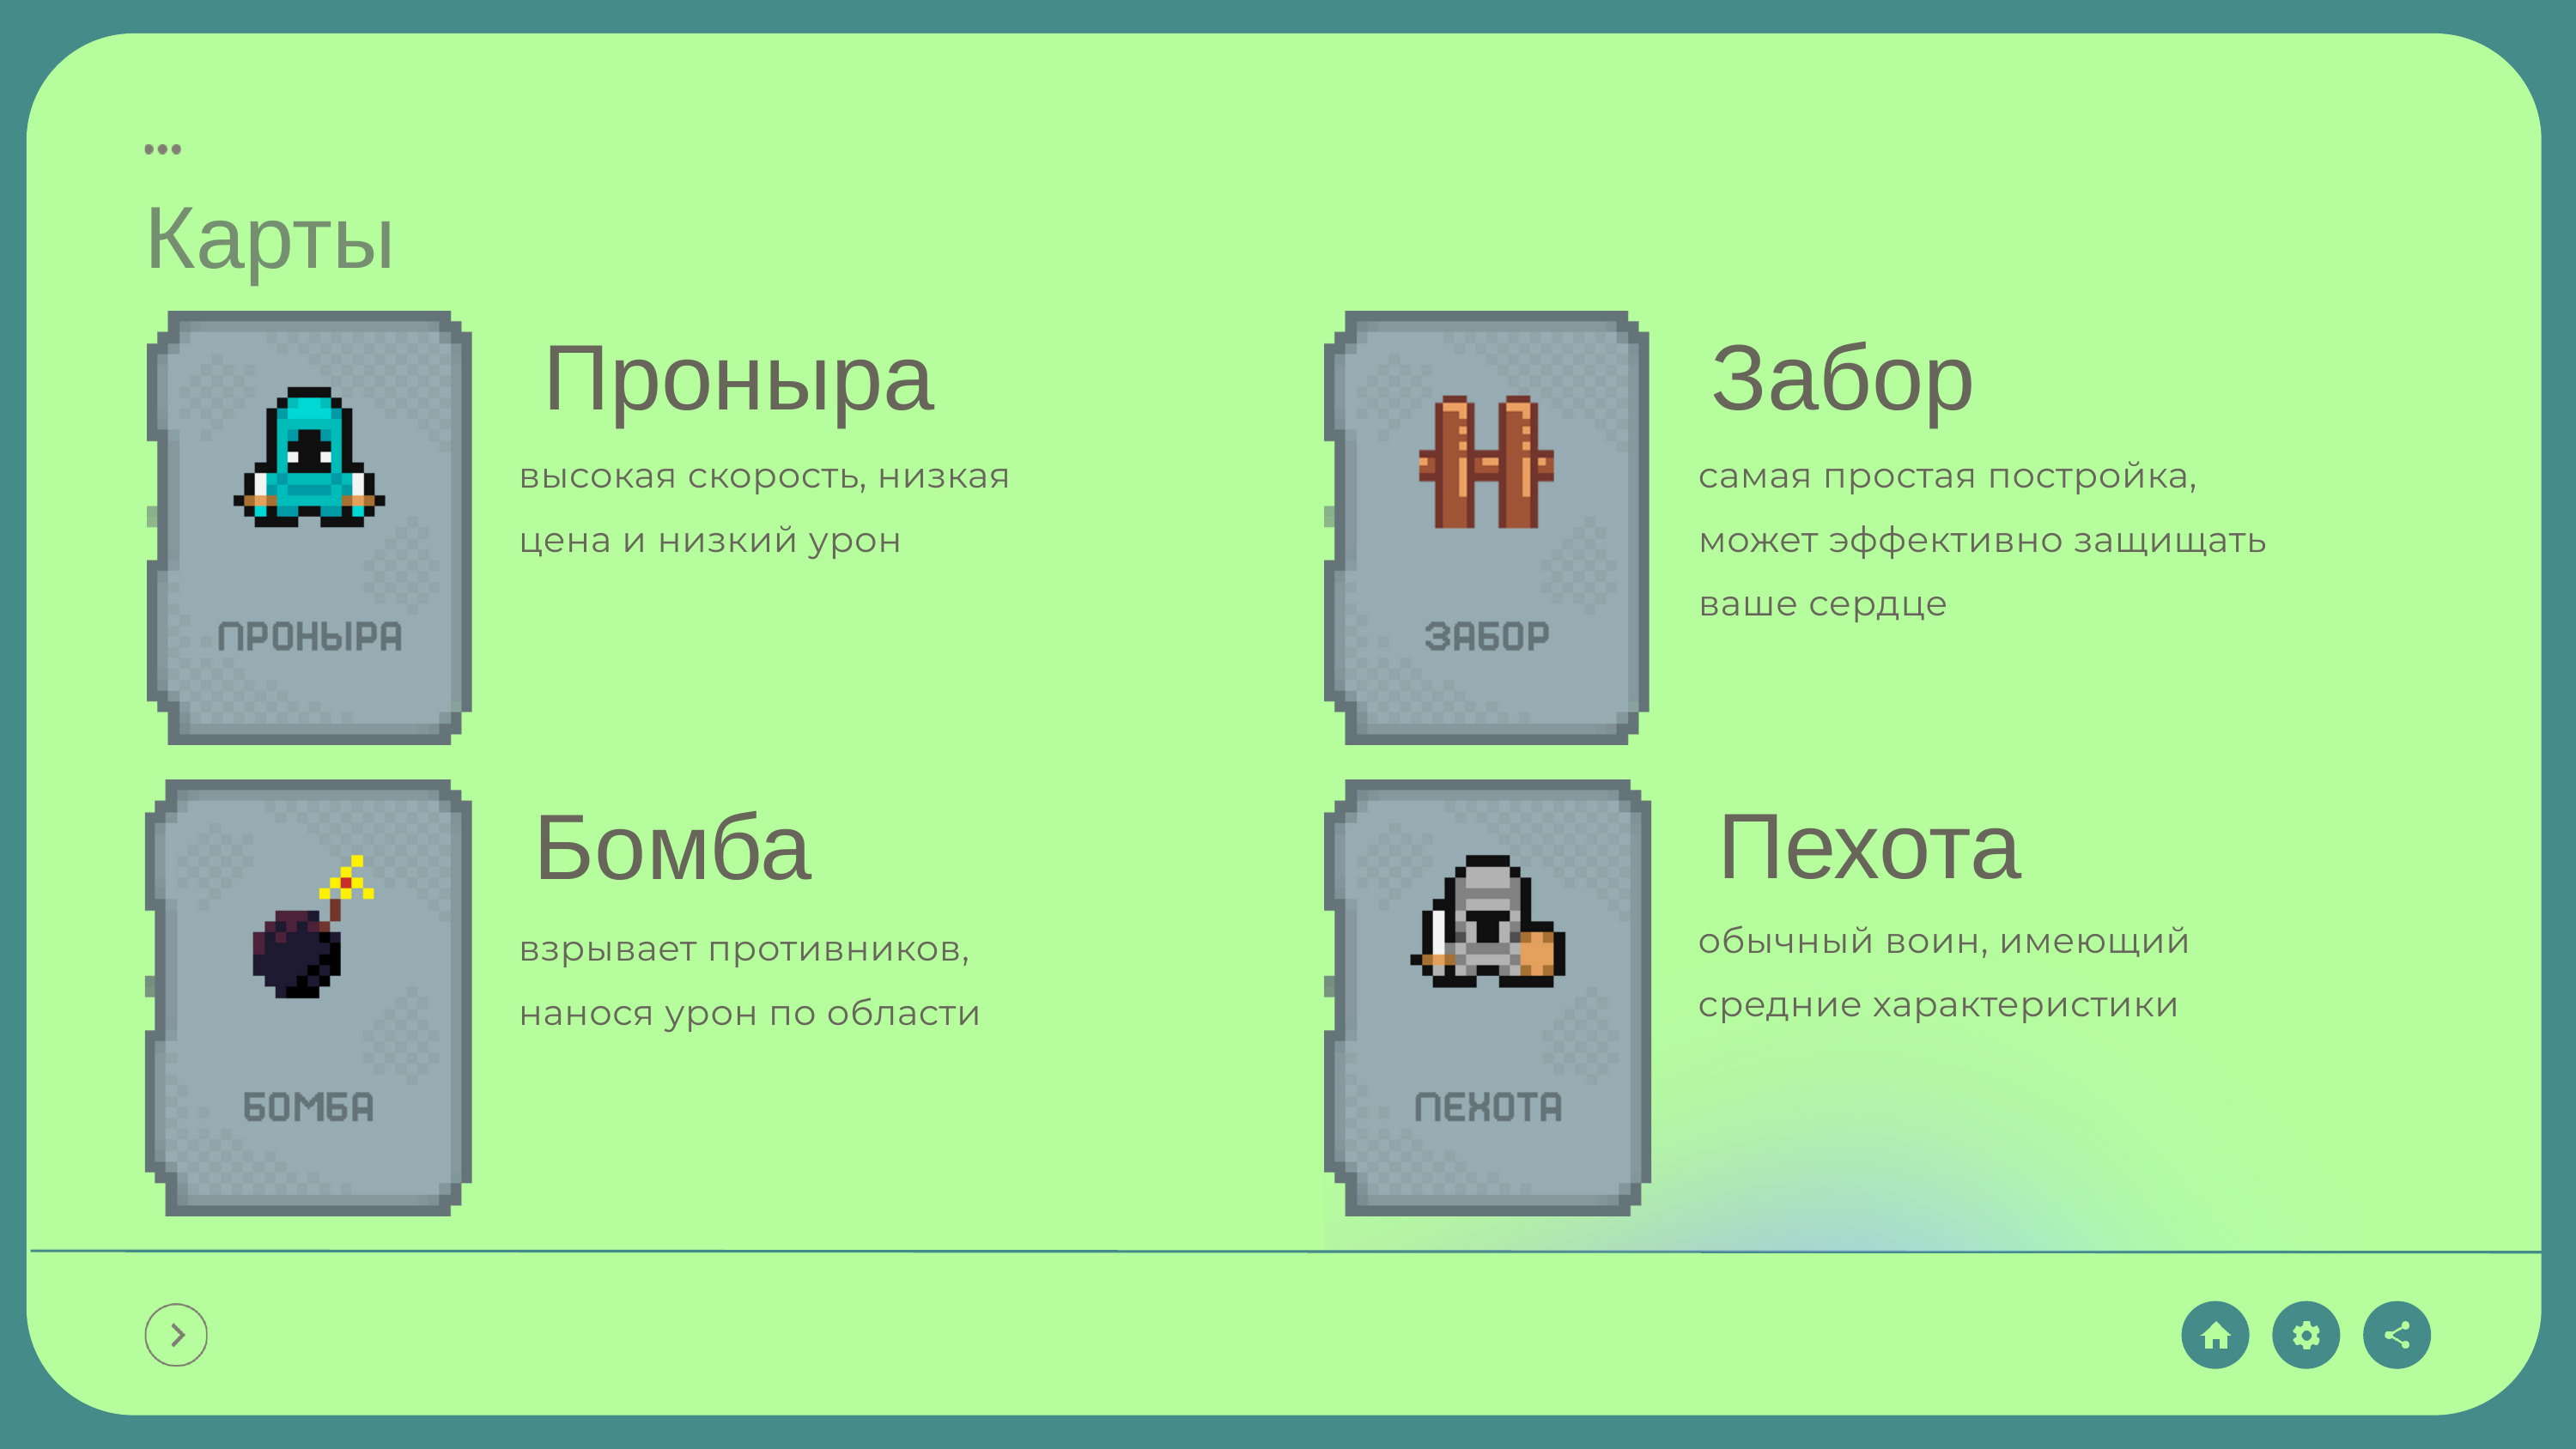

Карты
Проныра
Забор

высокая скорость, низкая цена и низкий урон
самая простая постройка, может эффективно защищать ваше сердце
Пехота
Бомба

обычный воин, имеющий средние характеристики

взрывает противников, нанося урон по области